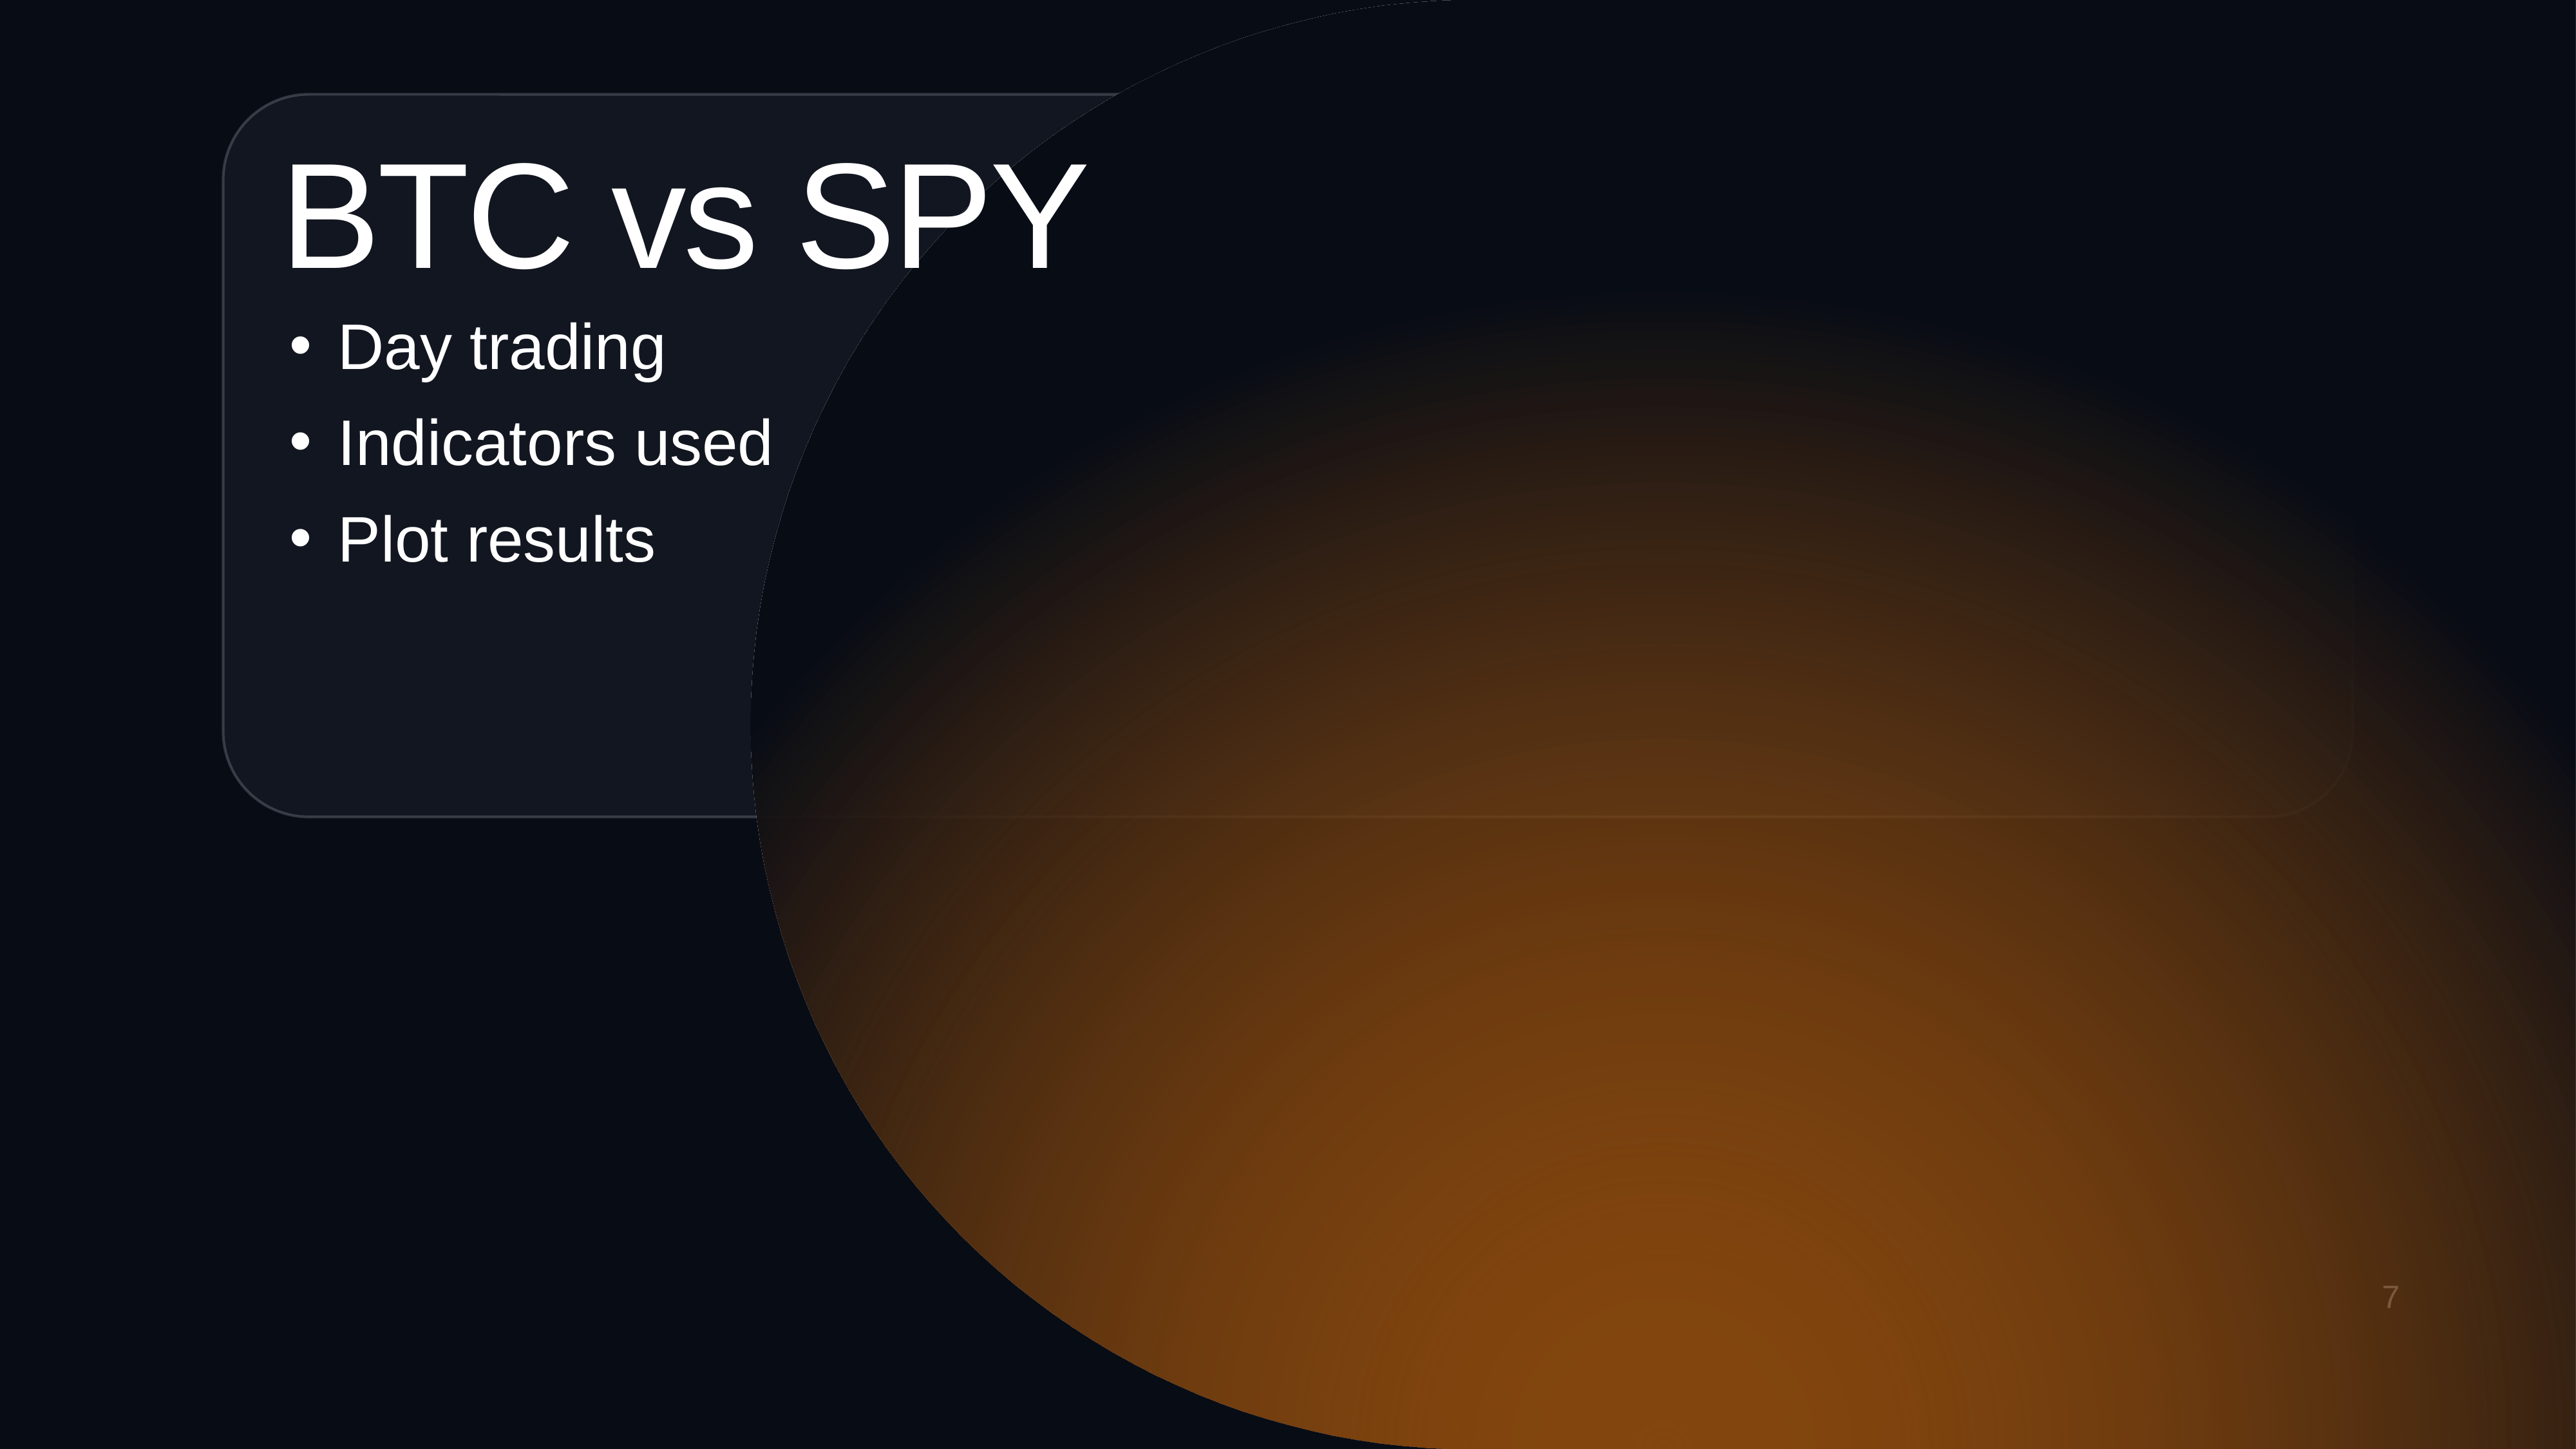

BTC vs SPY
Day trading
Indicators used
Plot results
7